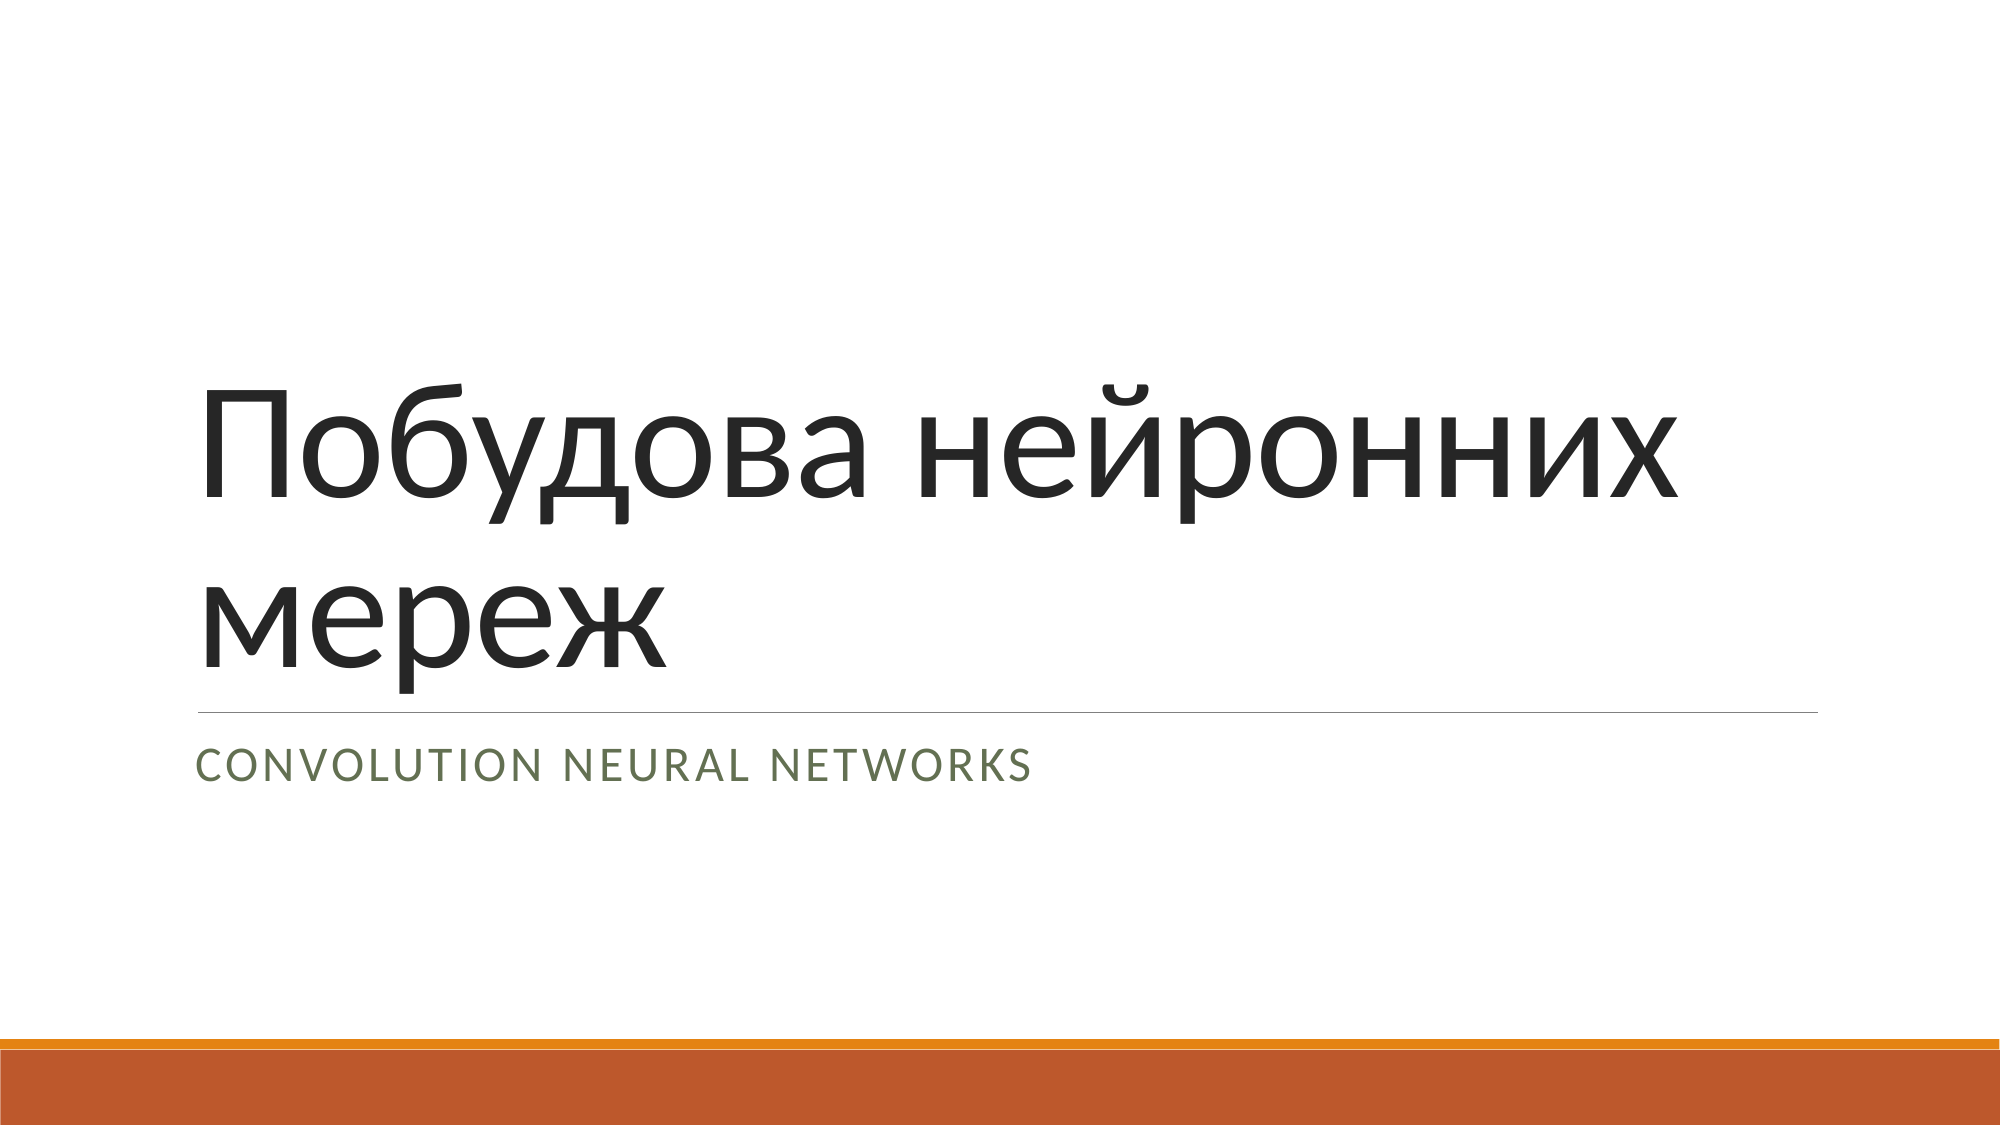

# Побудова нейронних мереж
Convolution neural networks